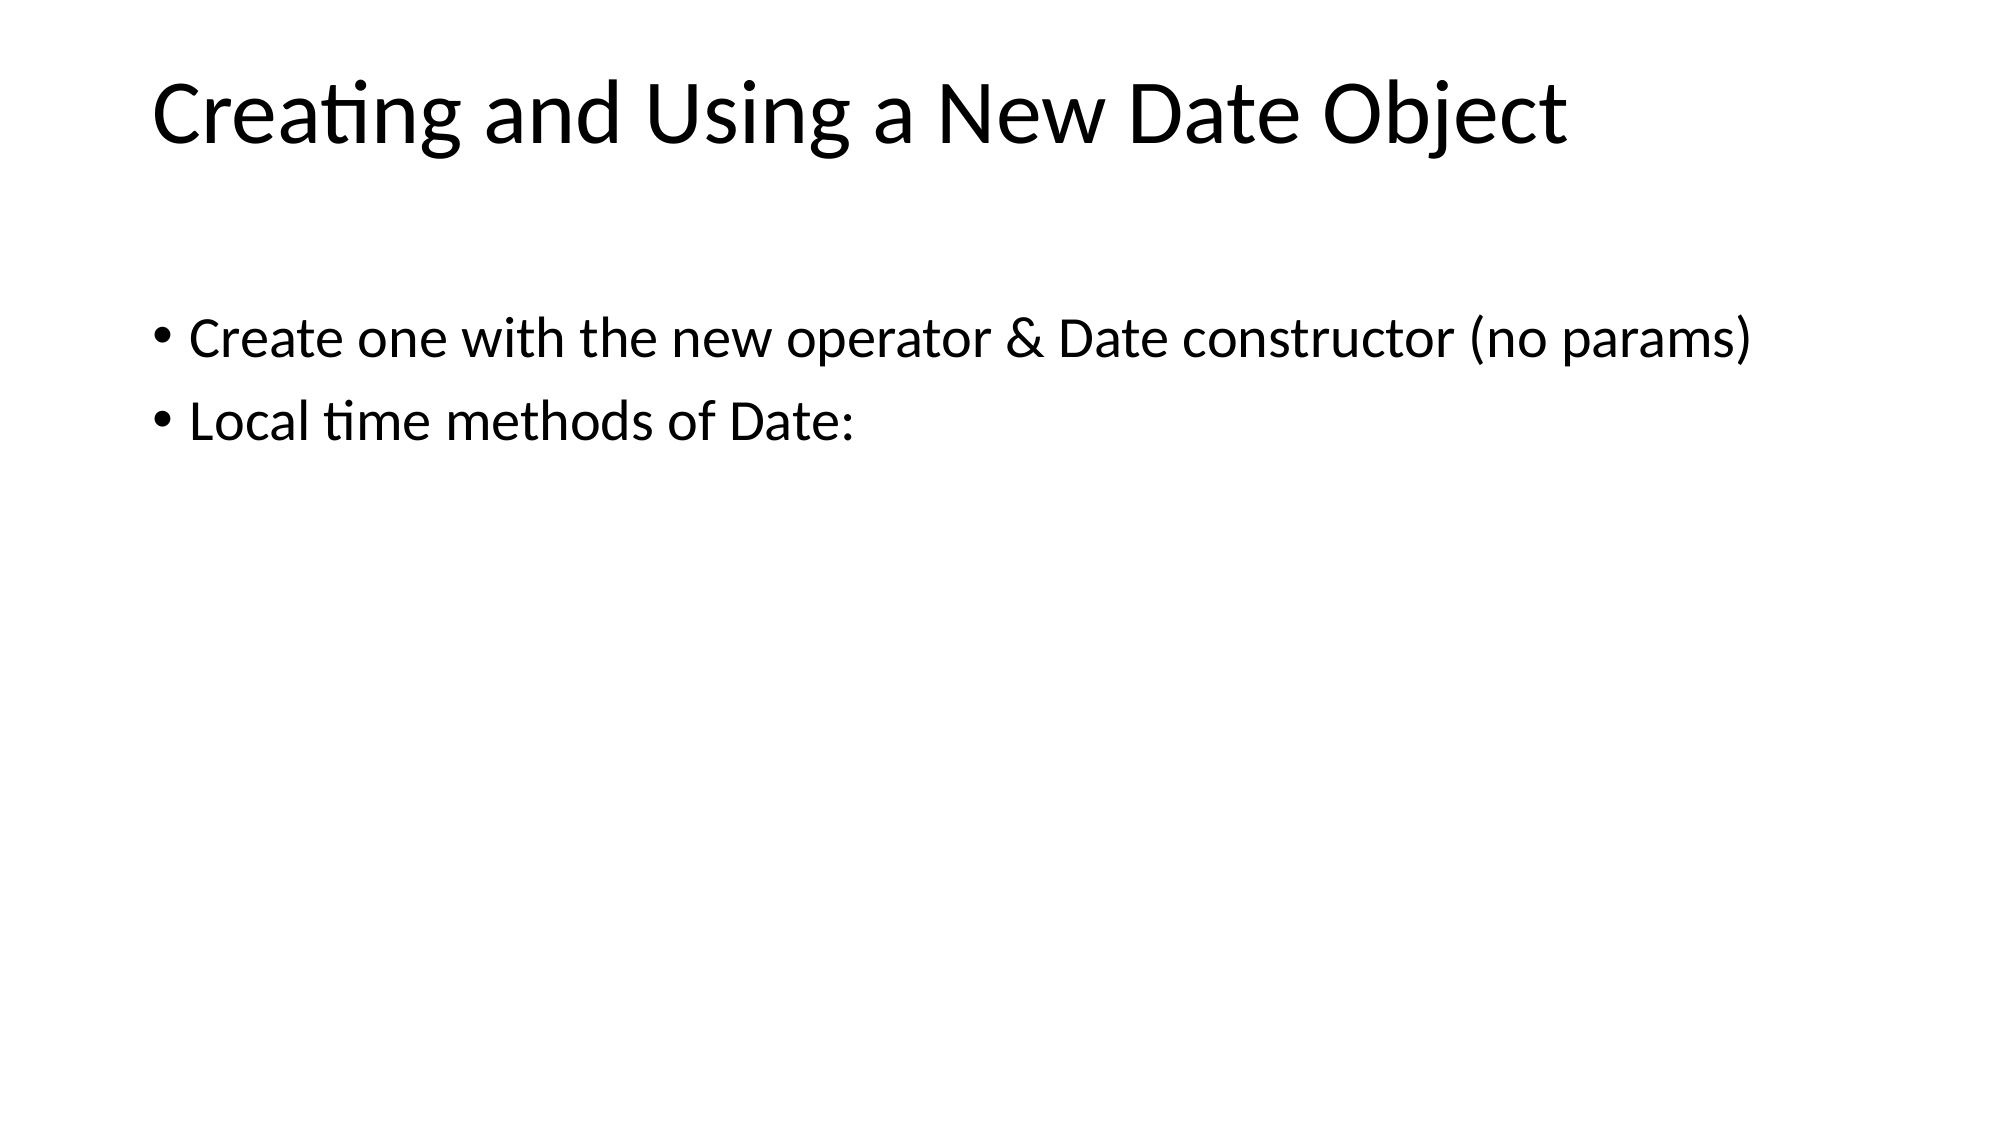

# Creating and Using a New Date Object
Create one with the new operator & Date constructor (no params)
Local time methods of Date: